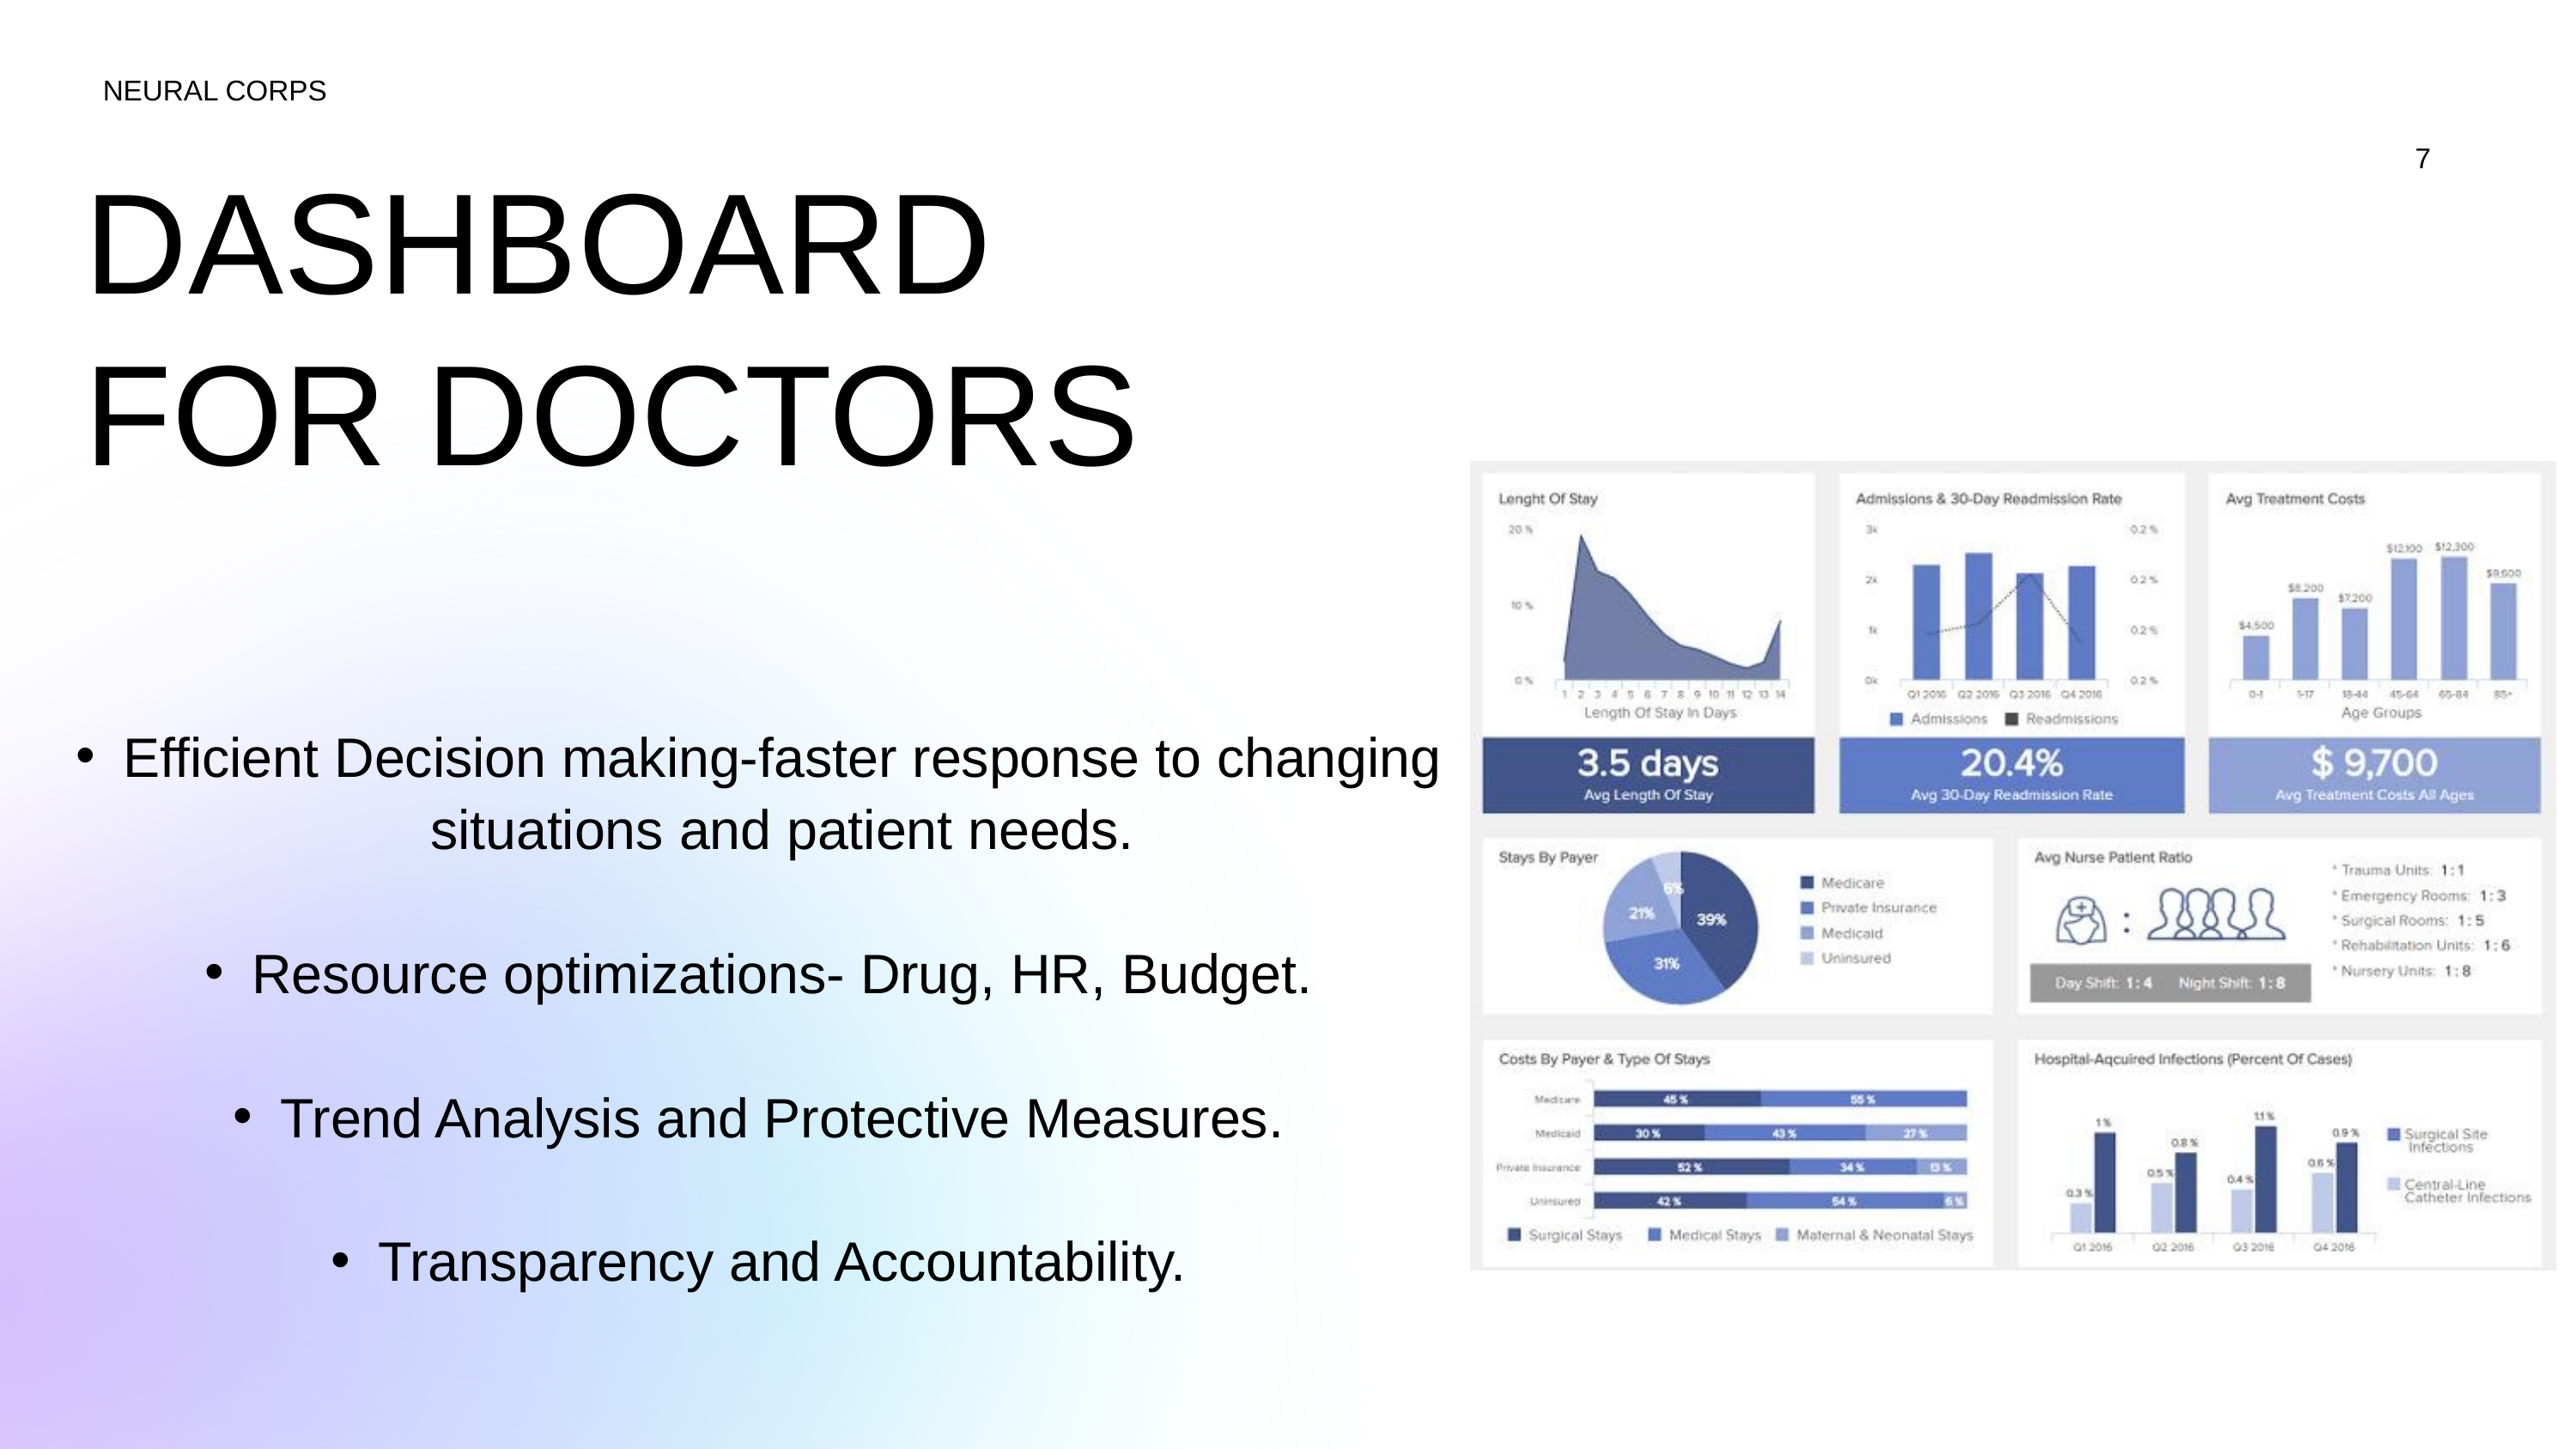

NEURAL CORPS
7
DASHBOARD FOR DOCTORS

Efficient Decision making-faster response to changing situations and patient needs.

Resource optimizations- Drug, HR, Budget.

Trend Analysis and Protective Measures.

Transparency and Accountability.